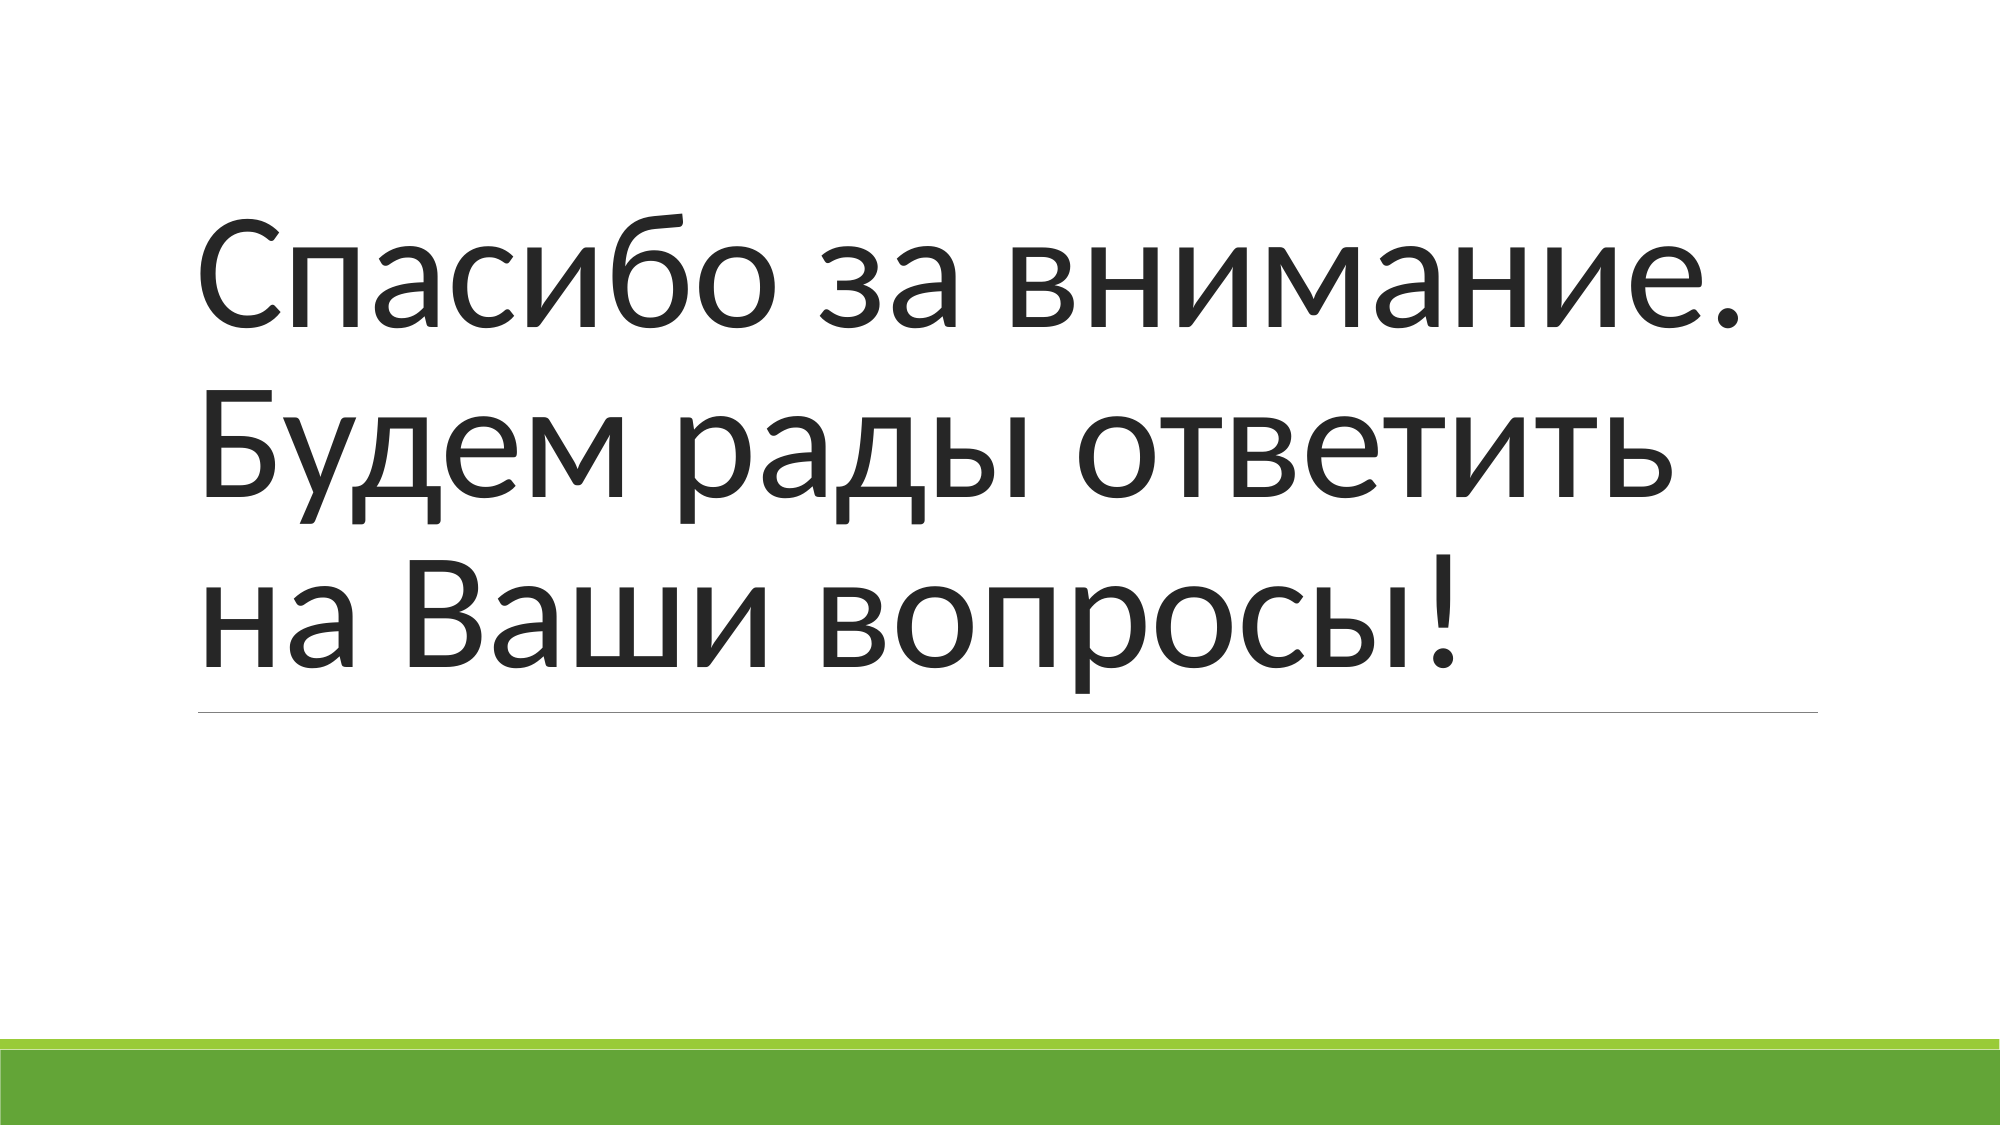

# Спасибо за внимание. Будем рады ответить на Ваши вопросы!